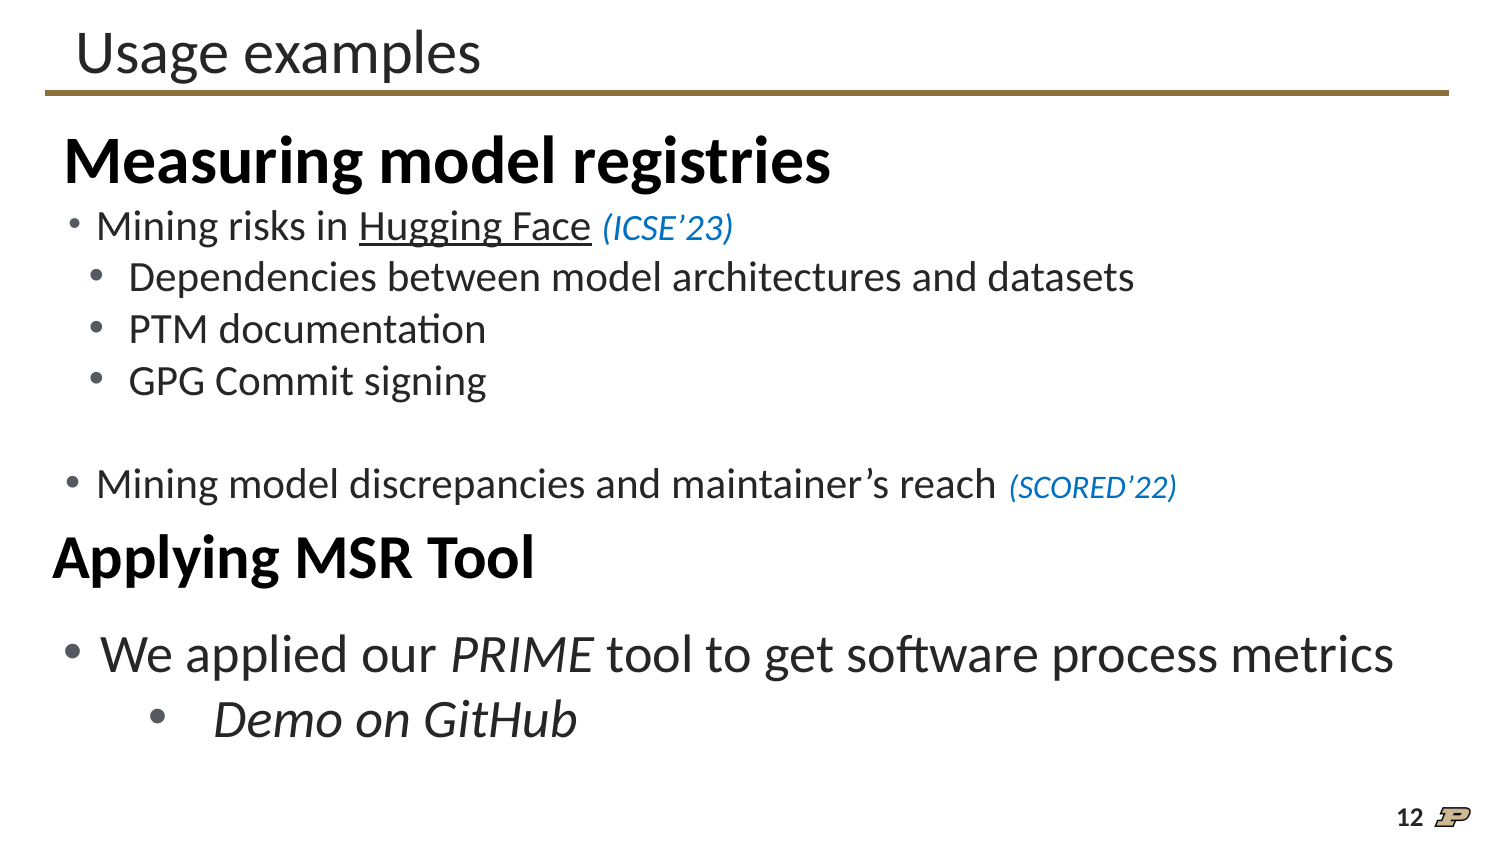

# Usage examples
Measuring model registries
Mining risks in Hugging Face (ICSE’23)
Dependencies between model architectures and datasets
PTM documentation
GPG Commit signing

Mining model discrepancies and maintainer’s reach (SCORED’22)
Applying MSR Tool
We applied our PRIME tool to get software process metrics
Demo on GitHub
12